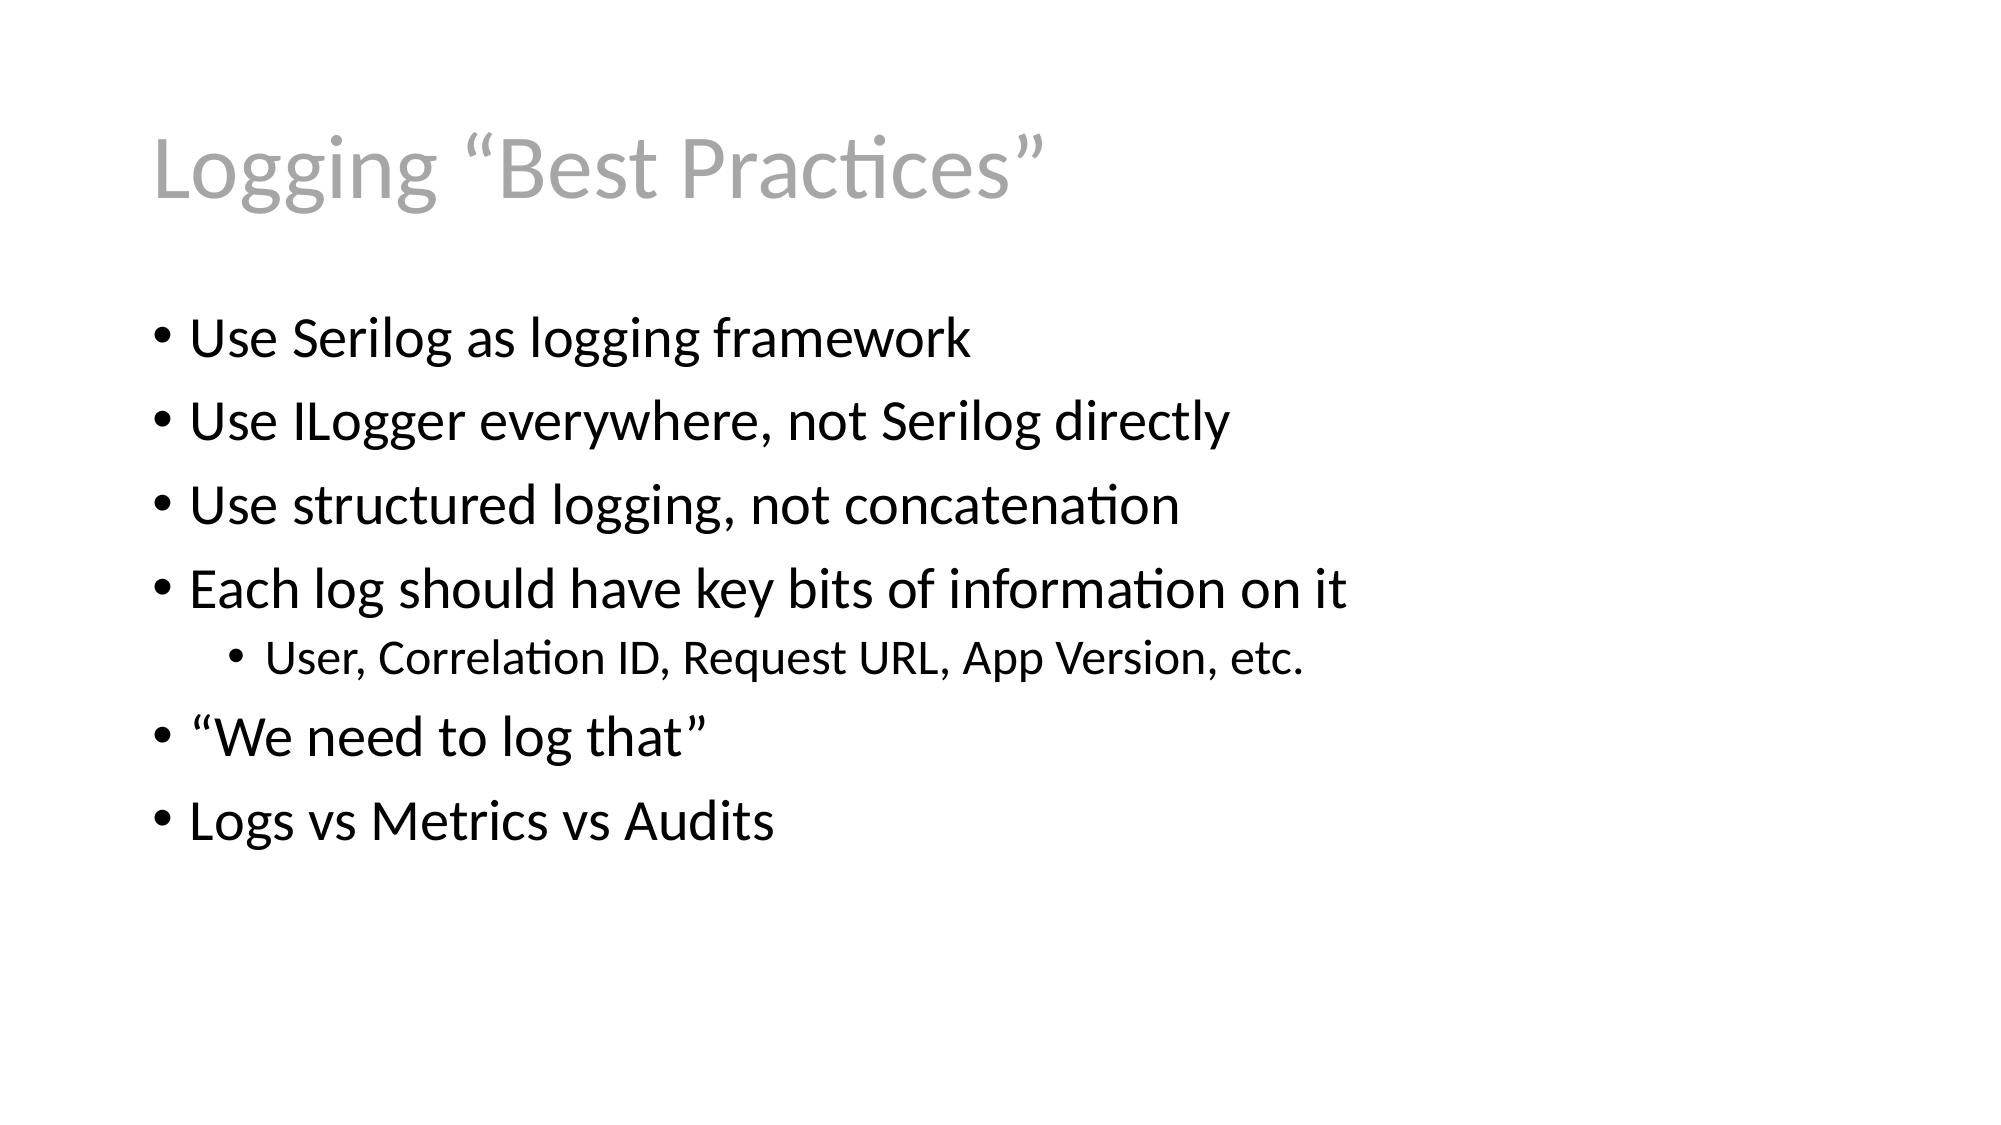

# Logging “Best Practices”
Use Serilog as logging framework
Use ILogger everywhere, not Serilog directly
Use structured logging, not concatenation
Each log should have key bits of information on it
User, Correlation ID, Request URL, App Version, etc.
“We need to log that”
Logs vs Metrics vs Audits